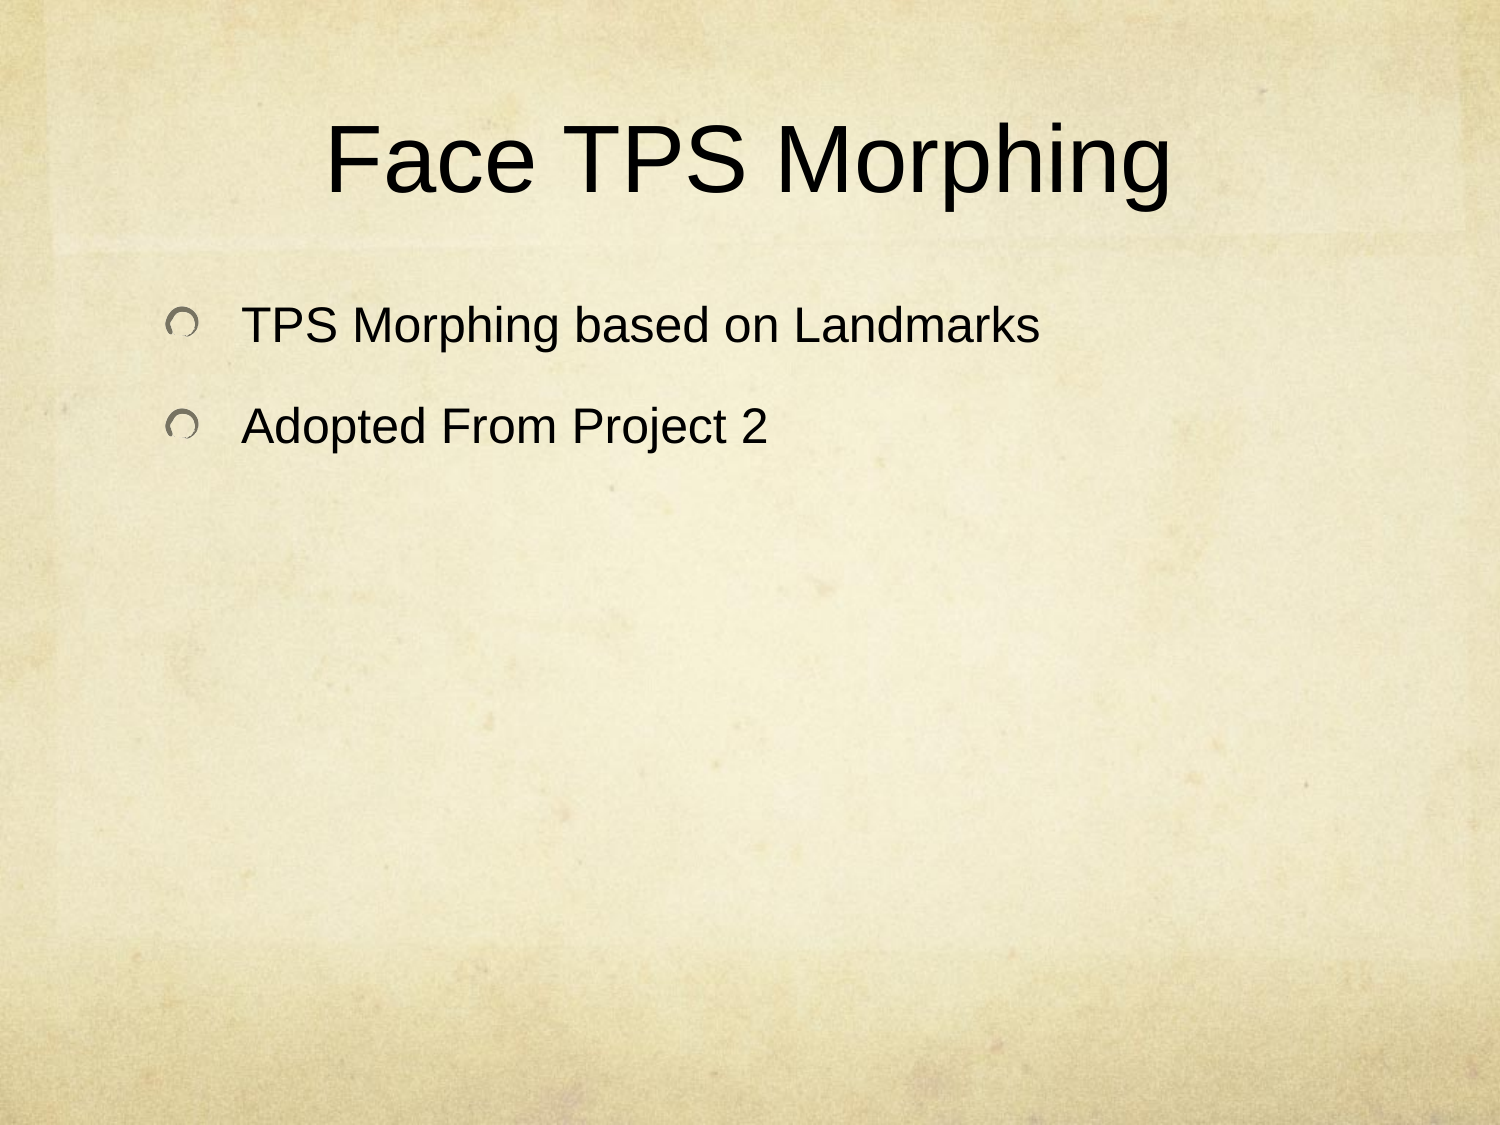

# Face TPS Morphing
TPS Morphing based on Landmarks
Adopted From Project 2